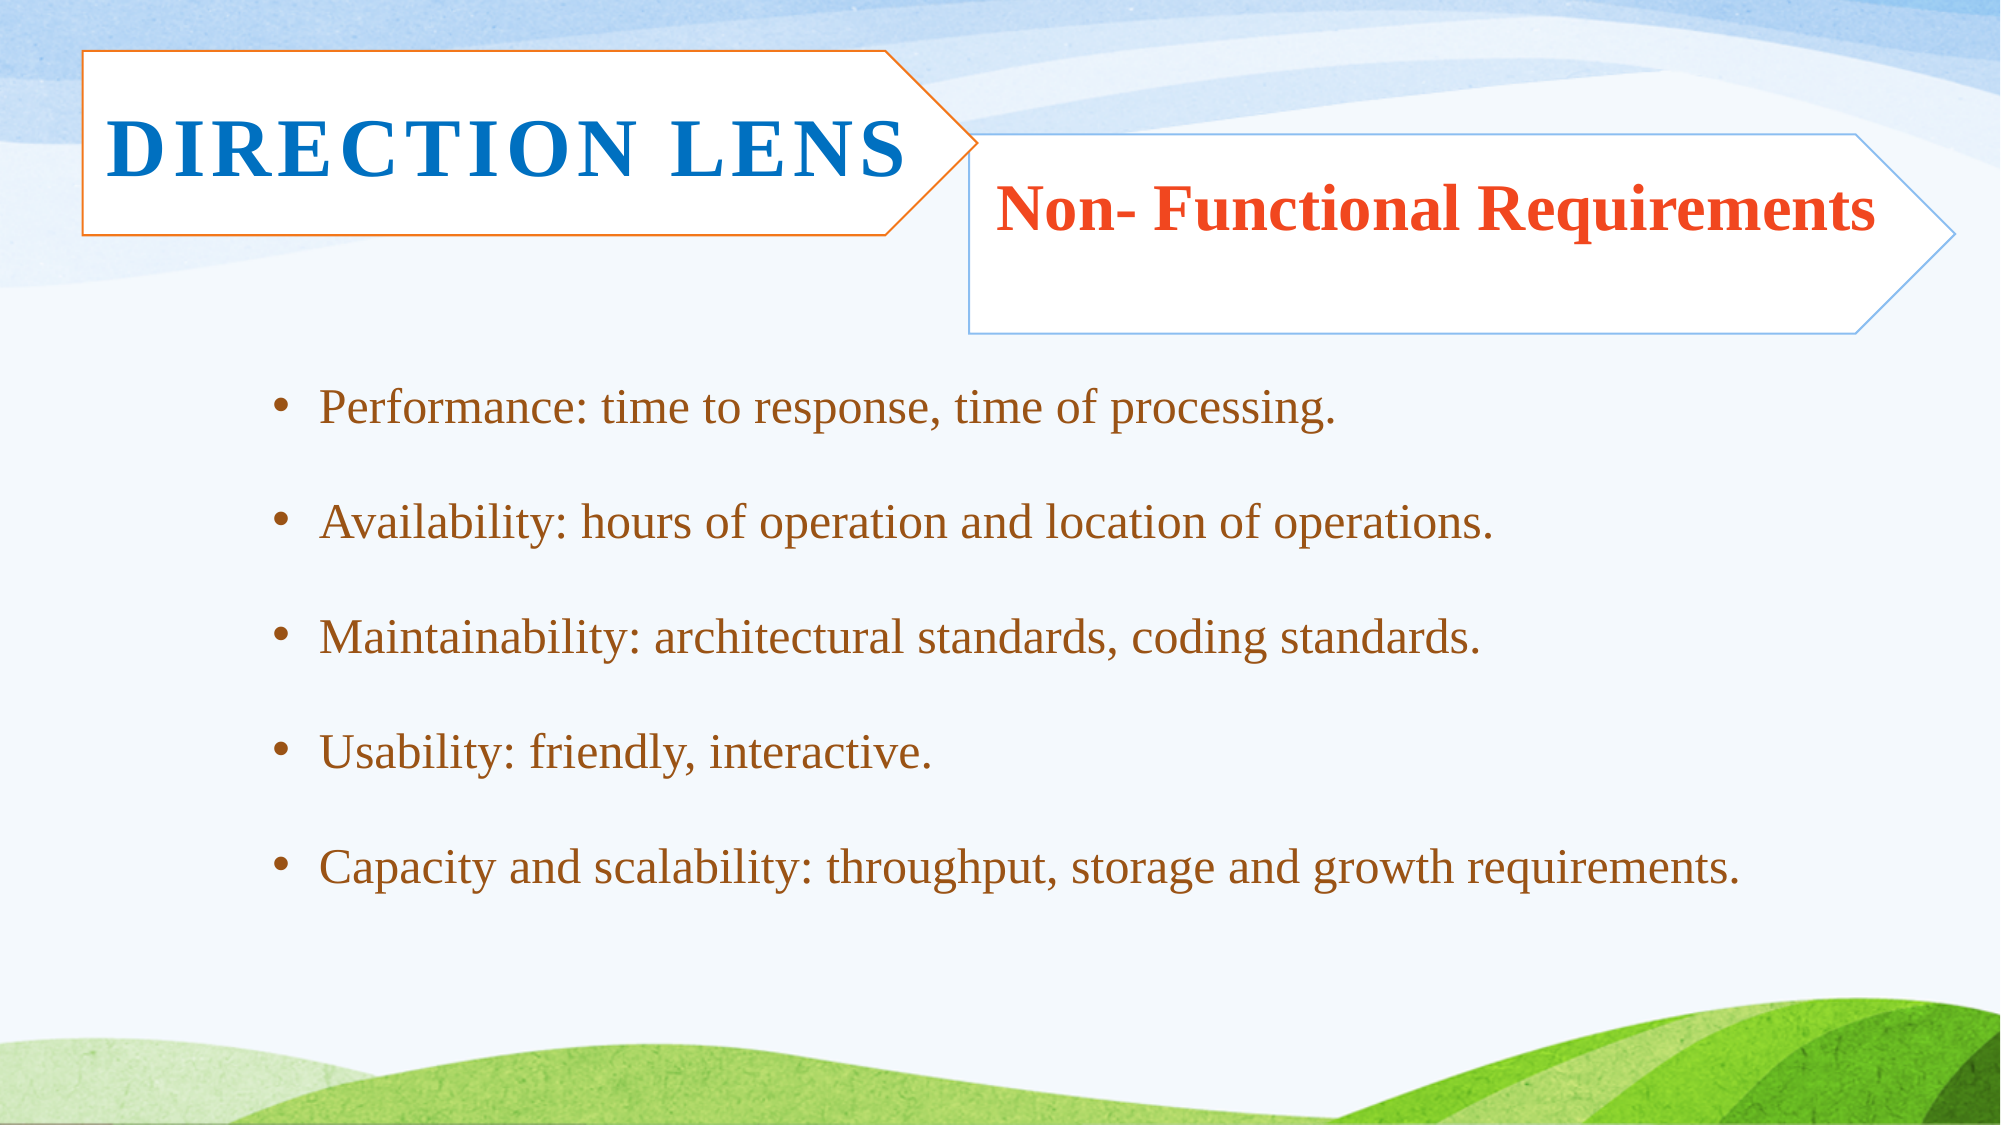

#
DIRECTION LENS
Non- Functional Requirements

Performance: time to response, time of processing.
Availability: hours of operation and location of operations.
Maintainability: architectural standards, coding standards.
Usability: friendly, interactive.
Capacity and scalability: throughput, storage and growth requirements.